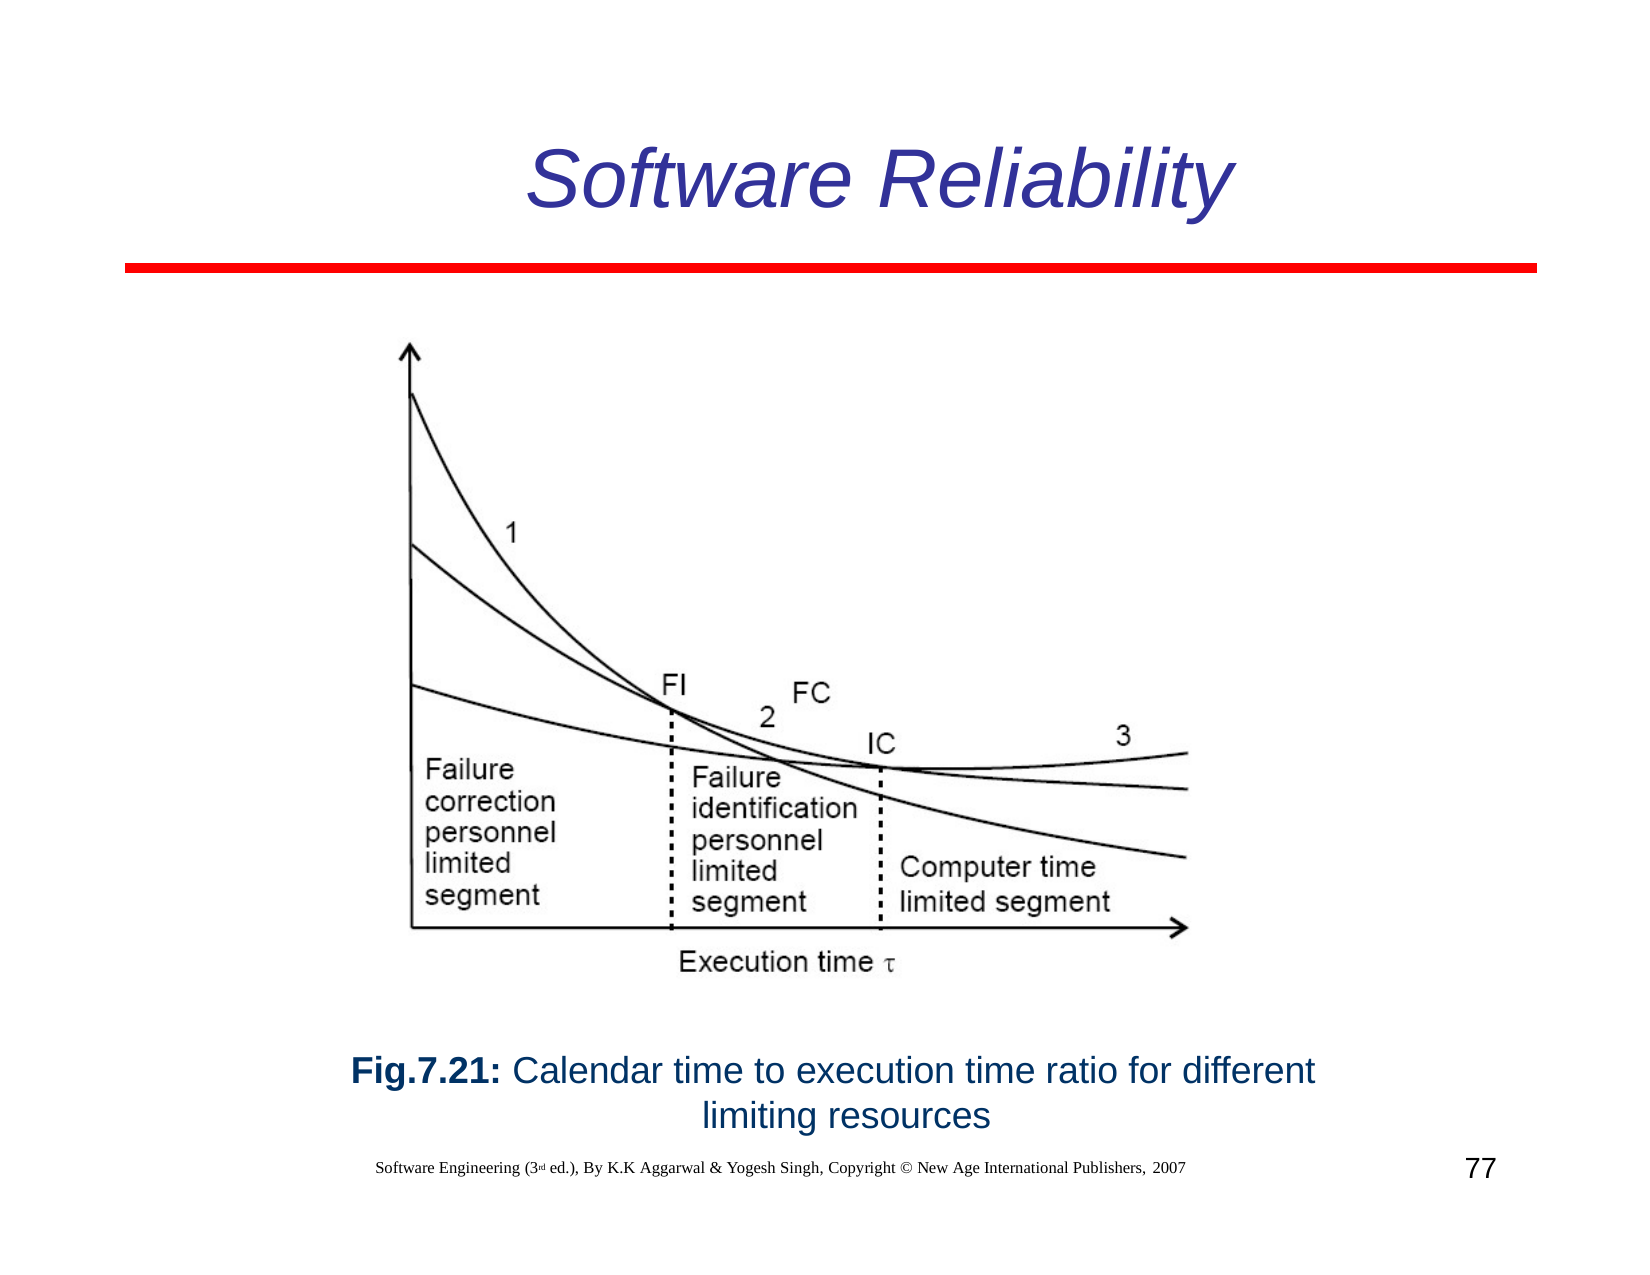

# Software Reliability

Fig.7.21: Calendar time to execution time ratio for different  limiting resources
77
Software Engineering (3rd  ed.), By K.K Aggarwal & Yogesh Singh, Copyright © New Age International Publishers, 2007